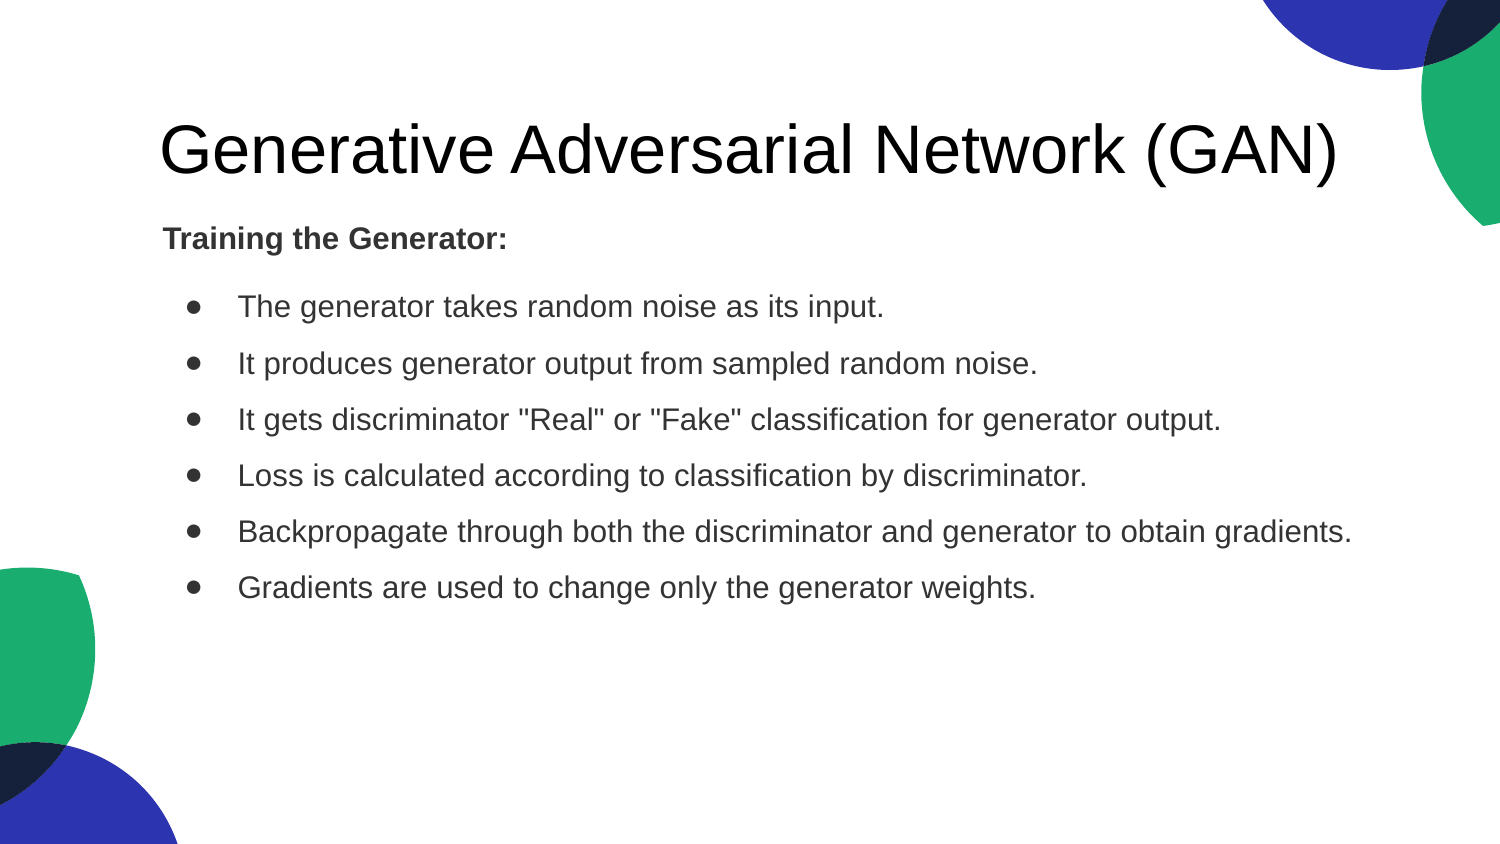

# Generative Adversarial Network (GAN)
Training the Generator:
The generator takes random noise as its input.
It produces generator output from sampled random noise.
It gets discriminator "Real" or "Fake" classification for generator output.
Loss is calculated according to classification by discriminator.
Backpropagate through both the discriminator and generator to obtain gradients.
Gradients are used to change only the generator weights.